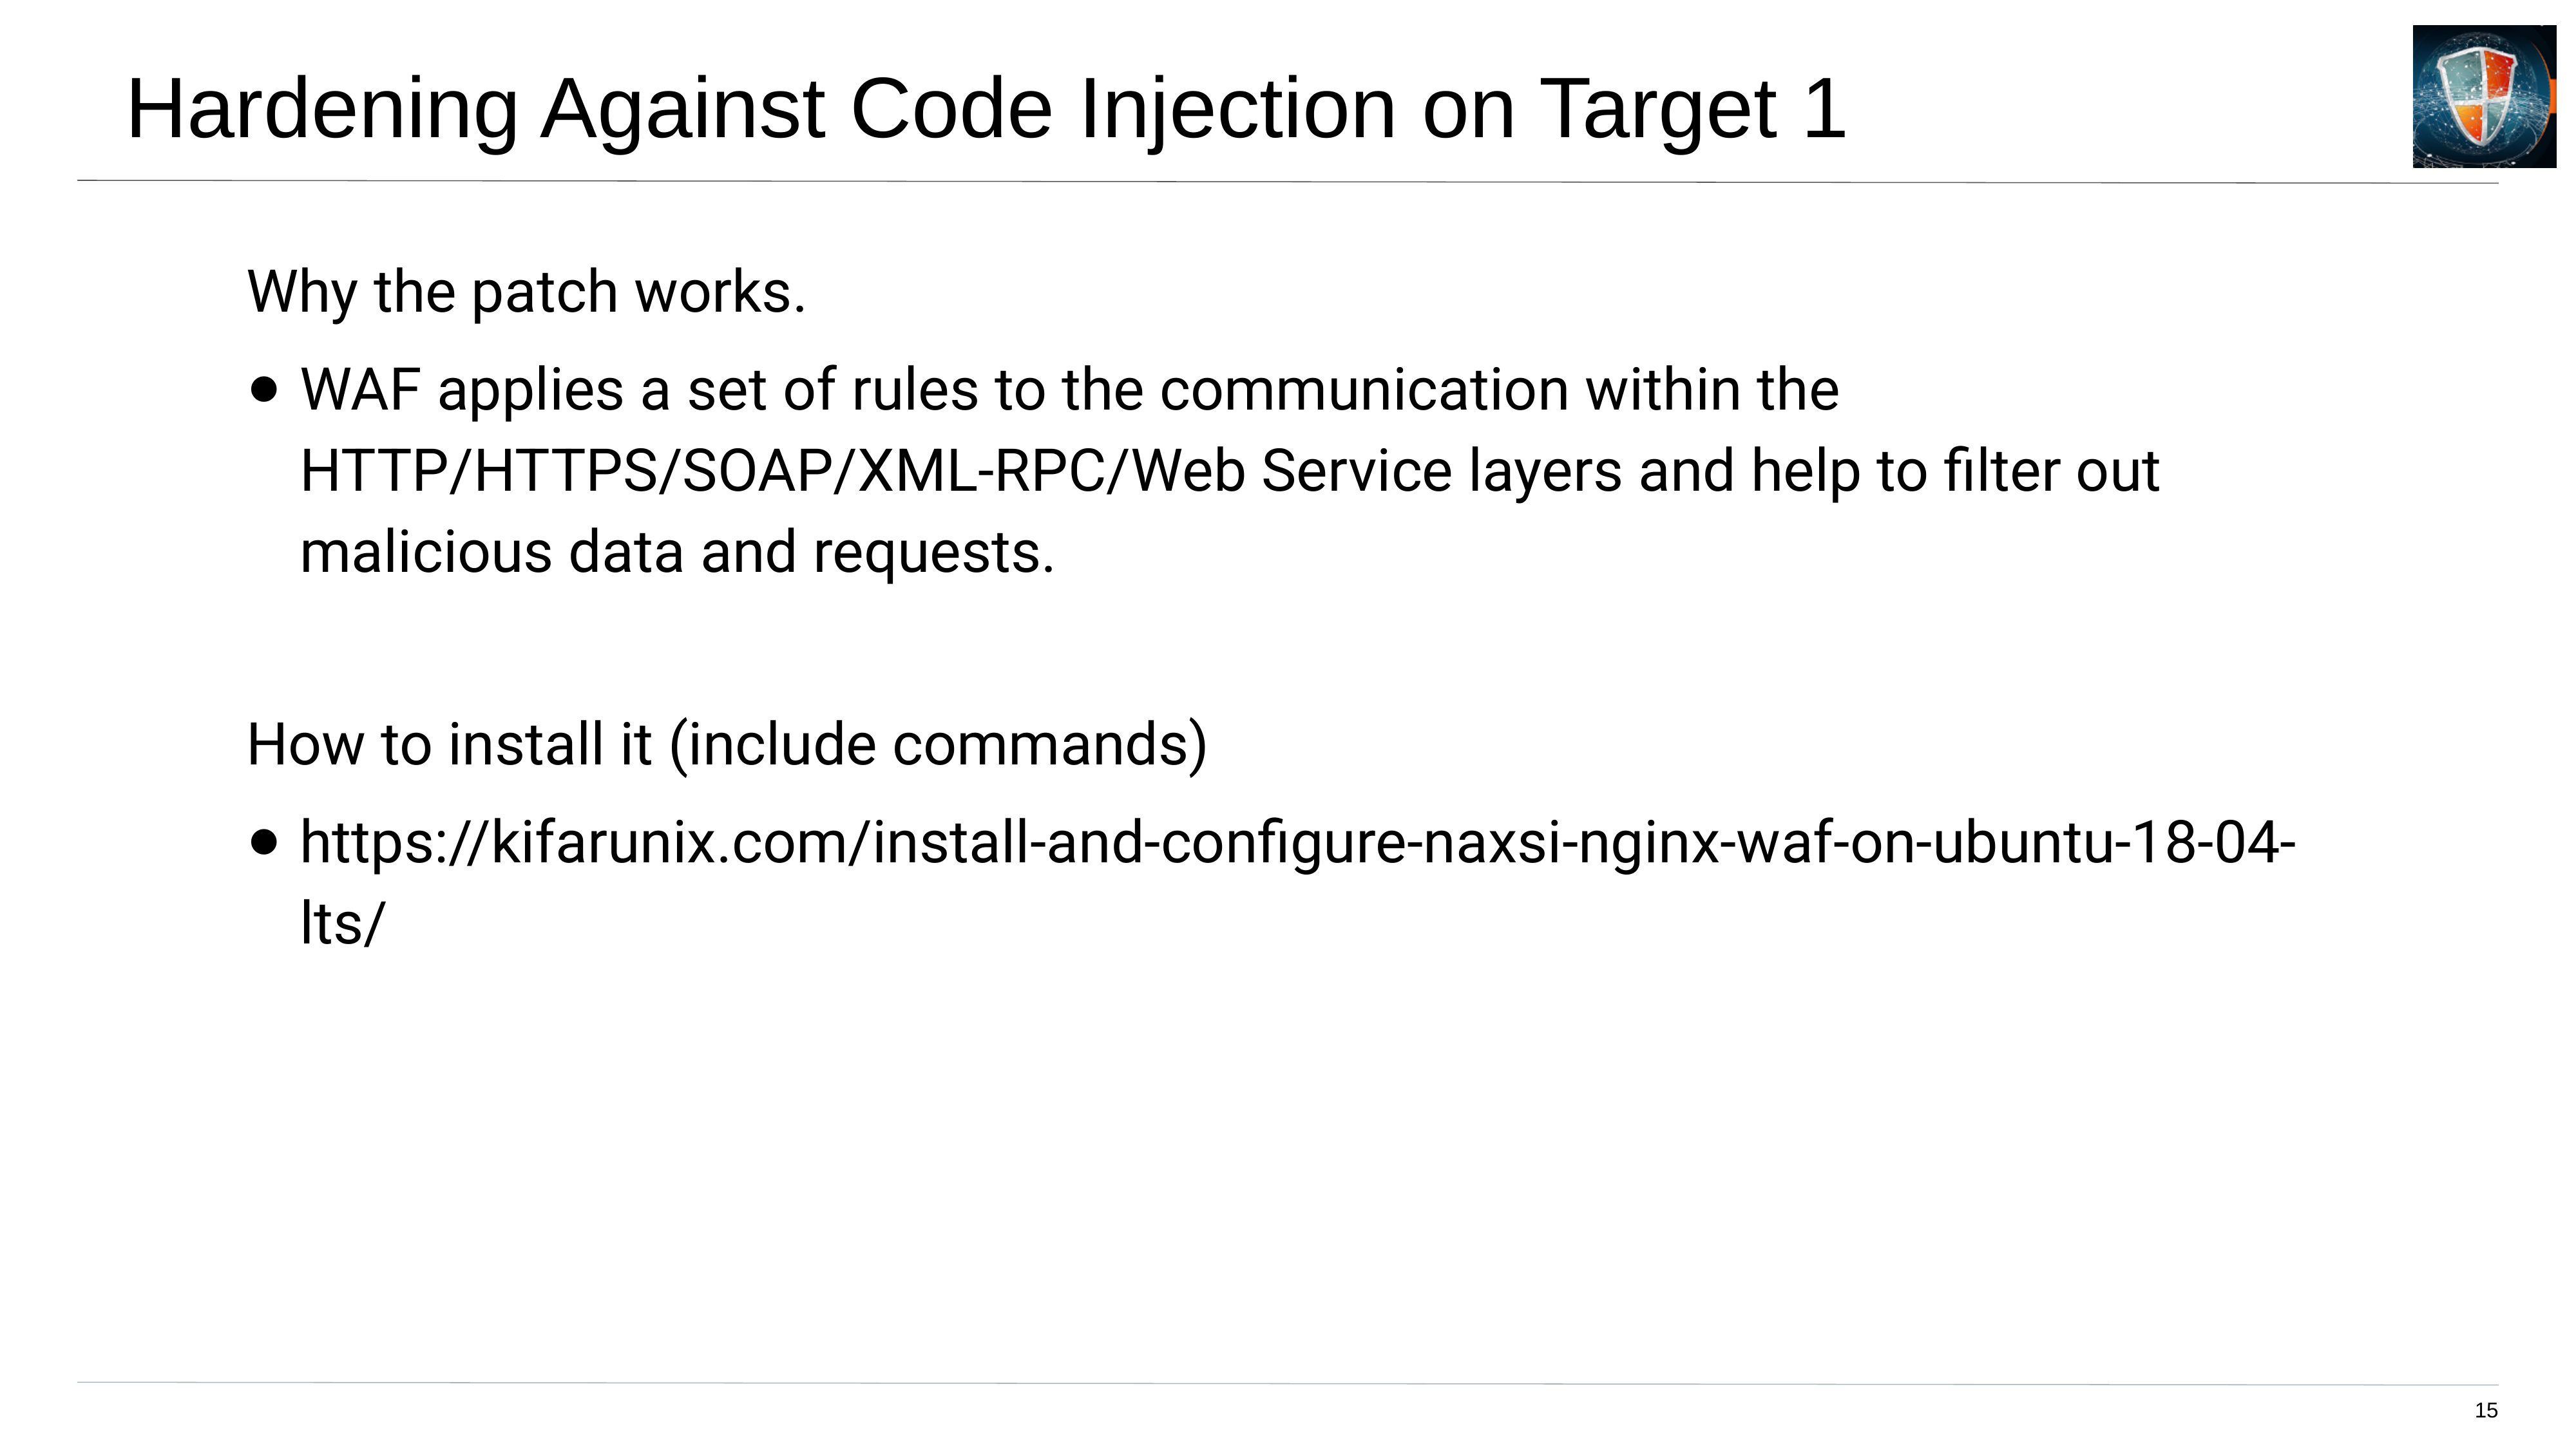

# Hardening Against Code Injection on Target 1
Why the patch works.
WAF applies a set of rules to the communication within the HTTP/HTTPS/SOAP/XML-RPC/Web Service layers and help to filter out malicious data and requests.

How to install it (include commands)
https://kifarunix.com/install-and-configure-naxsi-nginx-waf-on-ubuntu-18-04-lts/
15